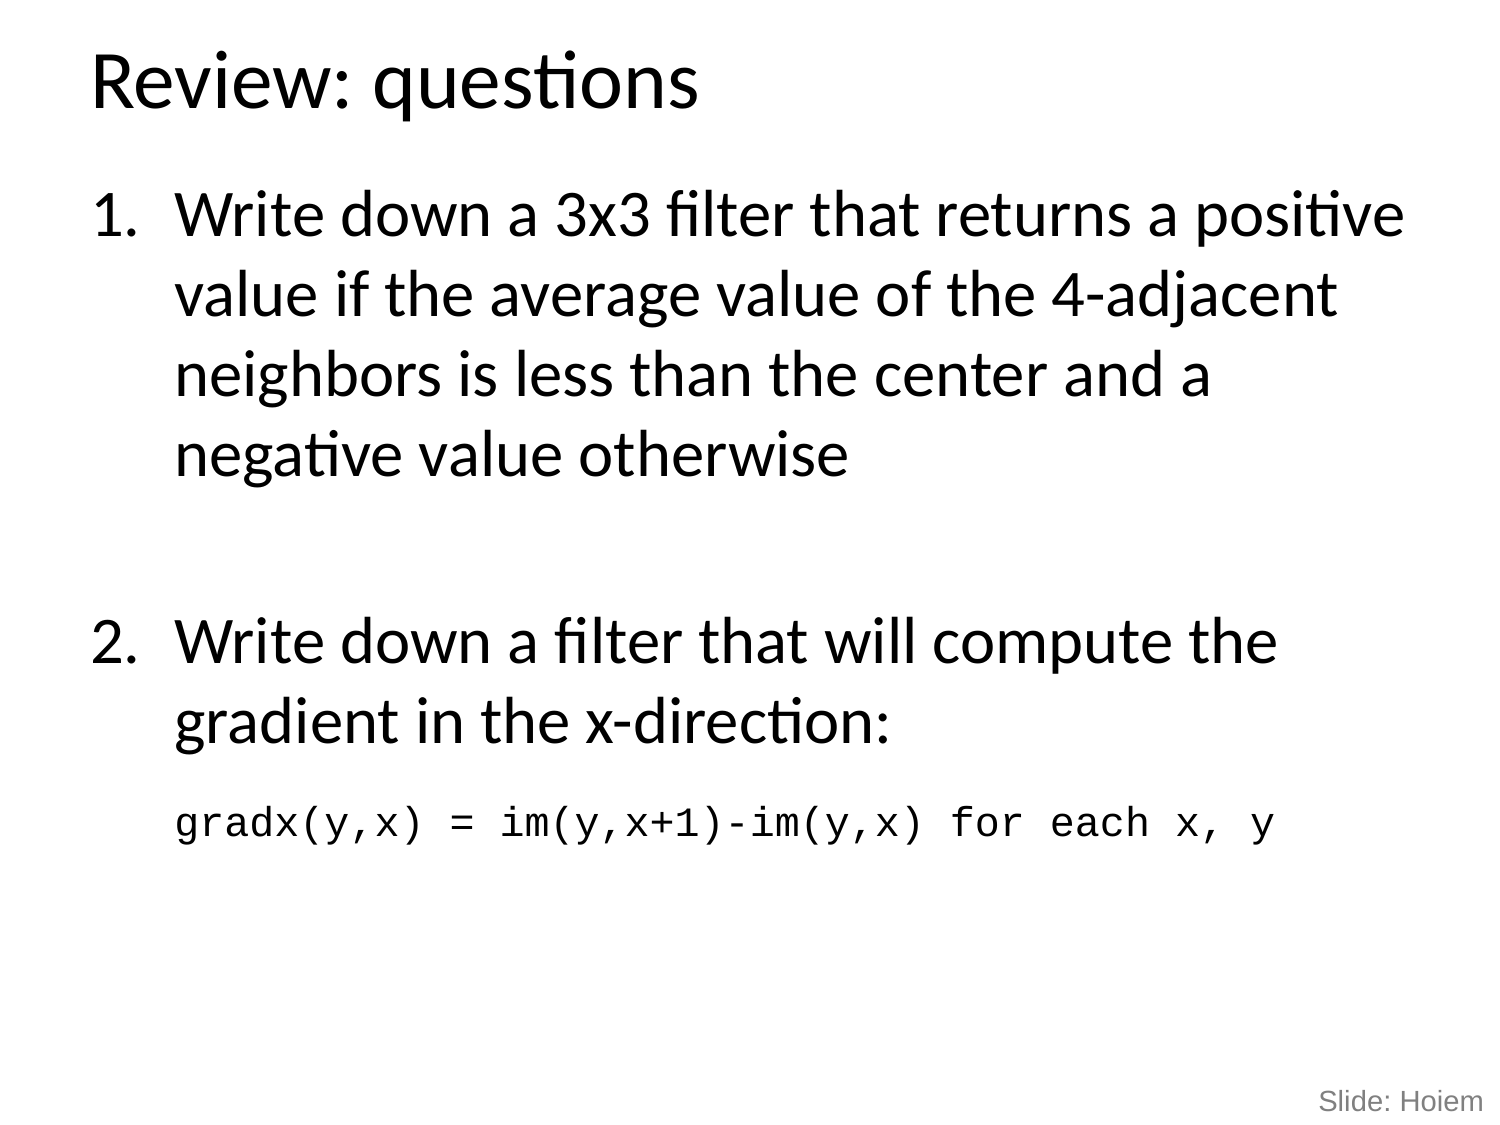

# Review: questions
Write down a 3x3 filter that returns a positive value if the average value of the 4-adjacent neighbors is less than the center and a negative value otherwise

Write down a filter that will compute the gradient in the x-direction:
	gradx(y,x) = im(y,x+1)-im(y,x) for each x, y

Slide: Hoiem